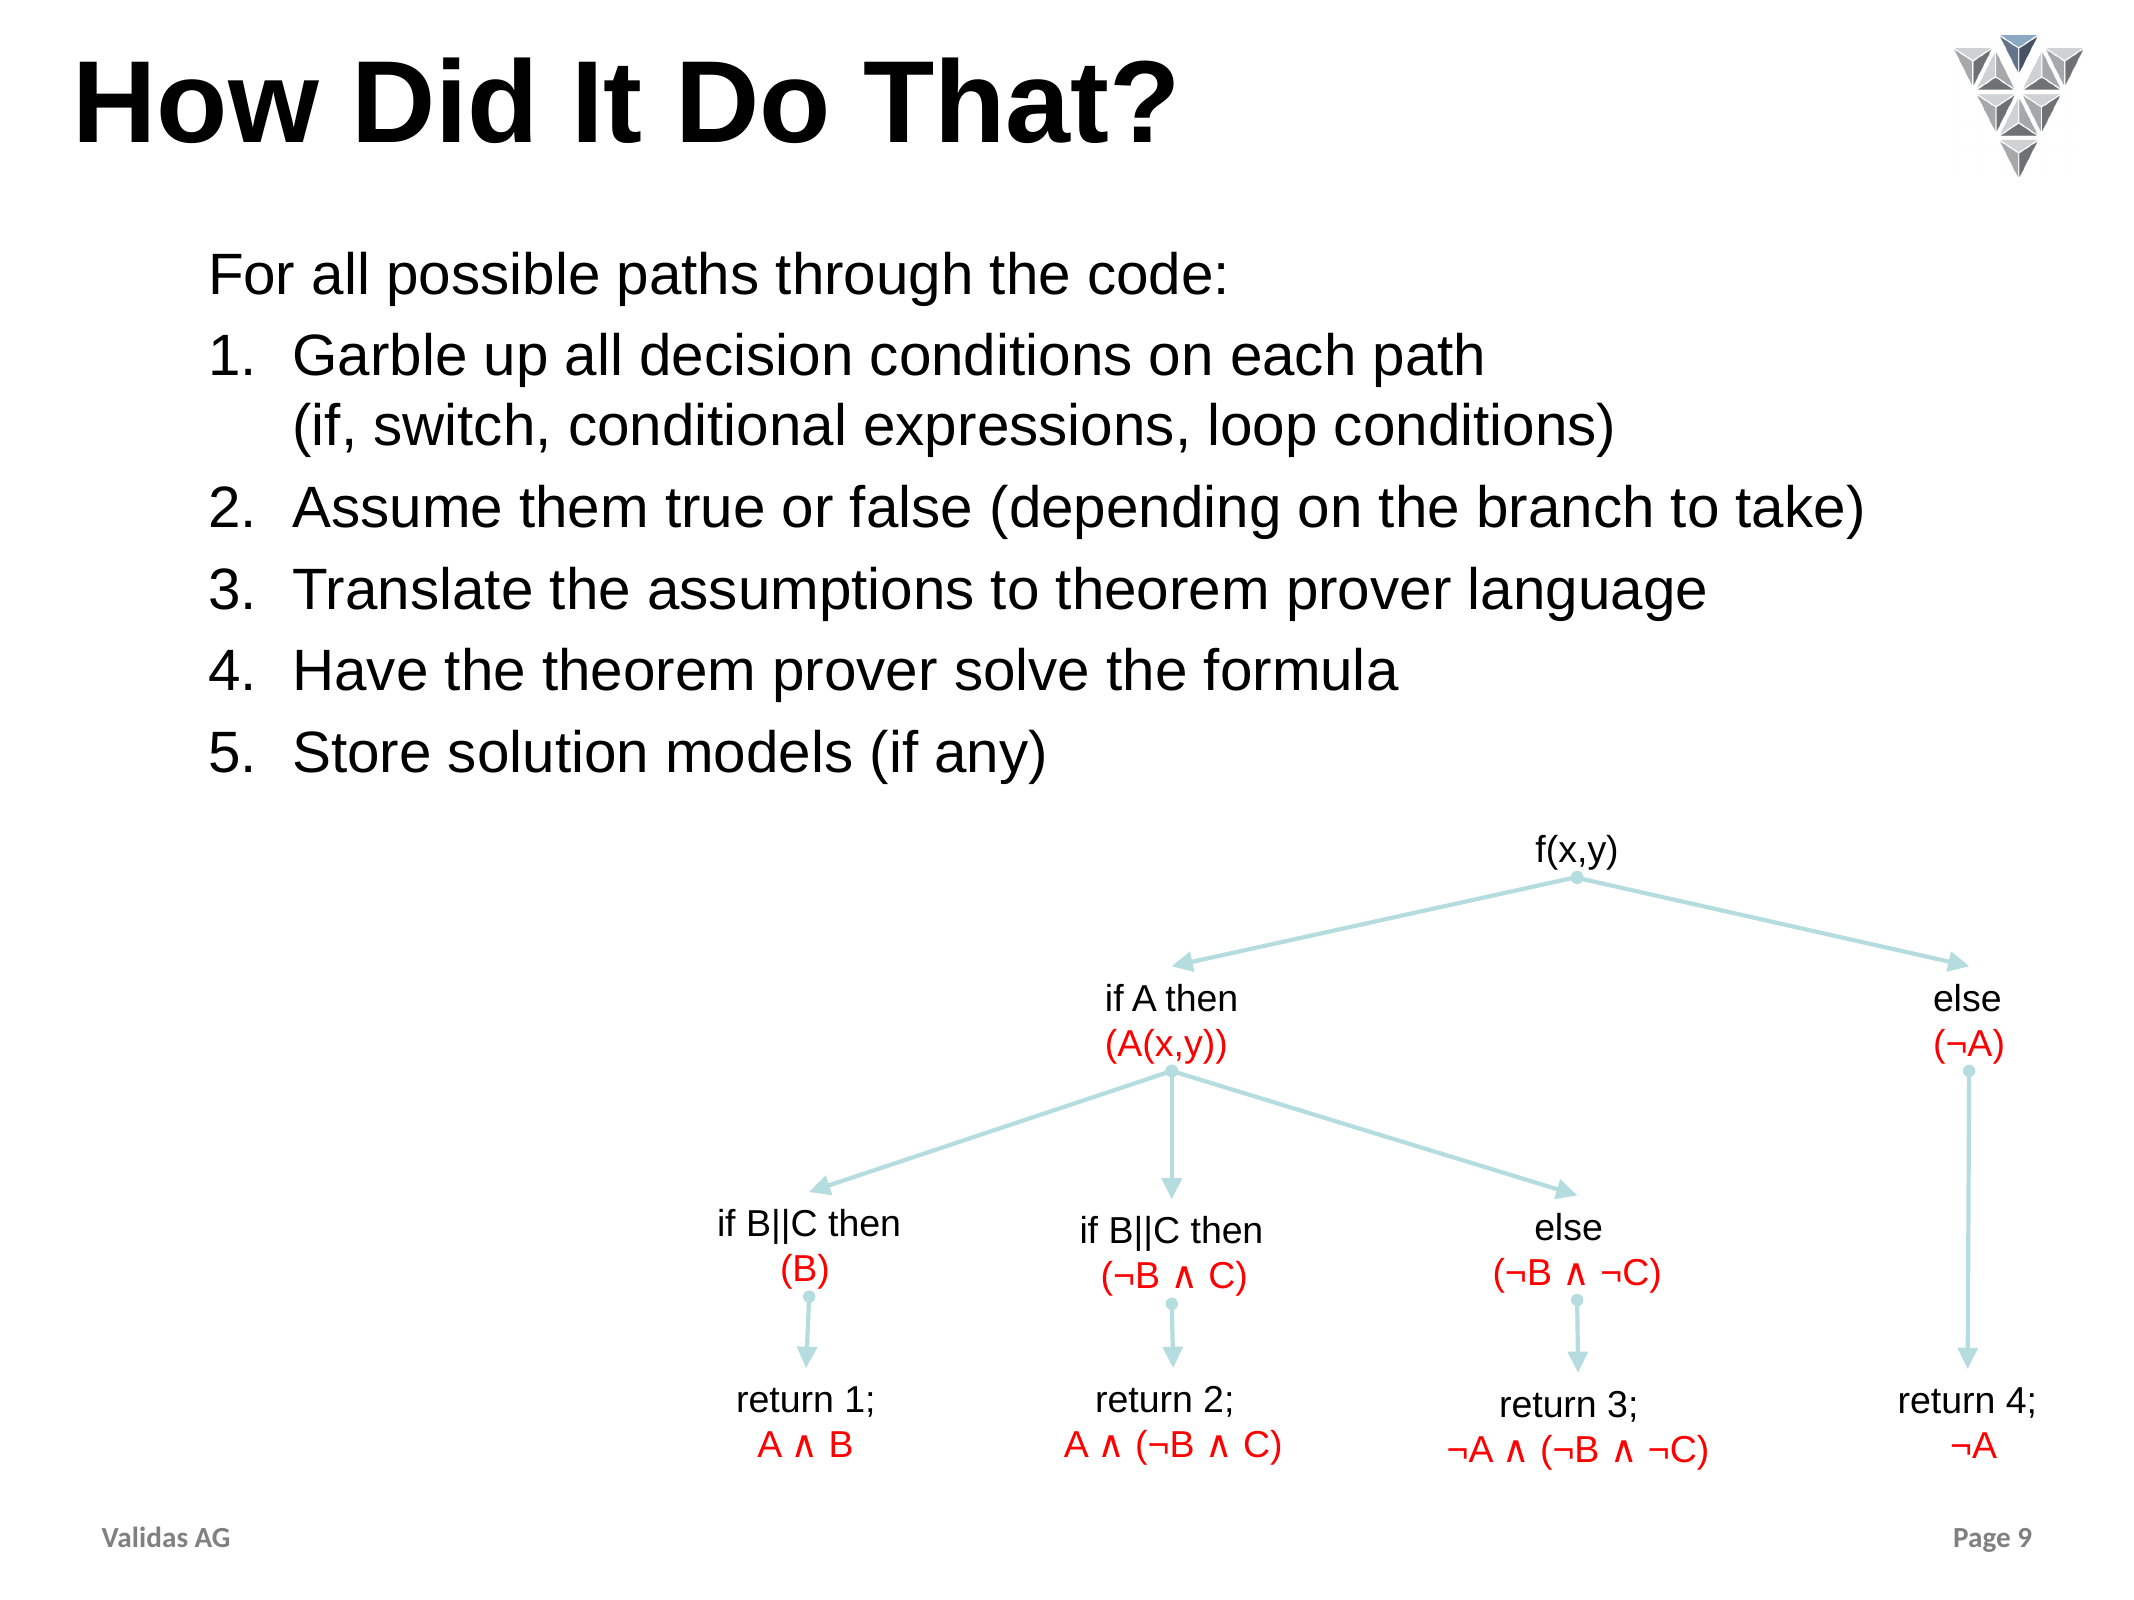

# How Did It Do That?
For all possible paths through the code:
Garble up all decision conditions on each path
(if, switch, conditional expressions, loop conditions)
Assume them true or false (depending on the branch to take)
Translate the assumptions to theorem prover language
Have the theorem prover solve the formula
Store solution models (if any)

f(x,y)
if A then
(A(x,y))
else
(¬A)
if B||C then
      (B)
    else
(¬B ∧ ¬C)
if B||C then
  (¬B ∧ C)
return 1;
  A ∧ B
   return 2;
A ∧ (¬B ∧ C)
return 4;
     ¬A
     return 3;
¬A ∧ (¬B ∧ ¬C)